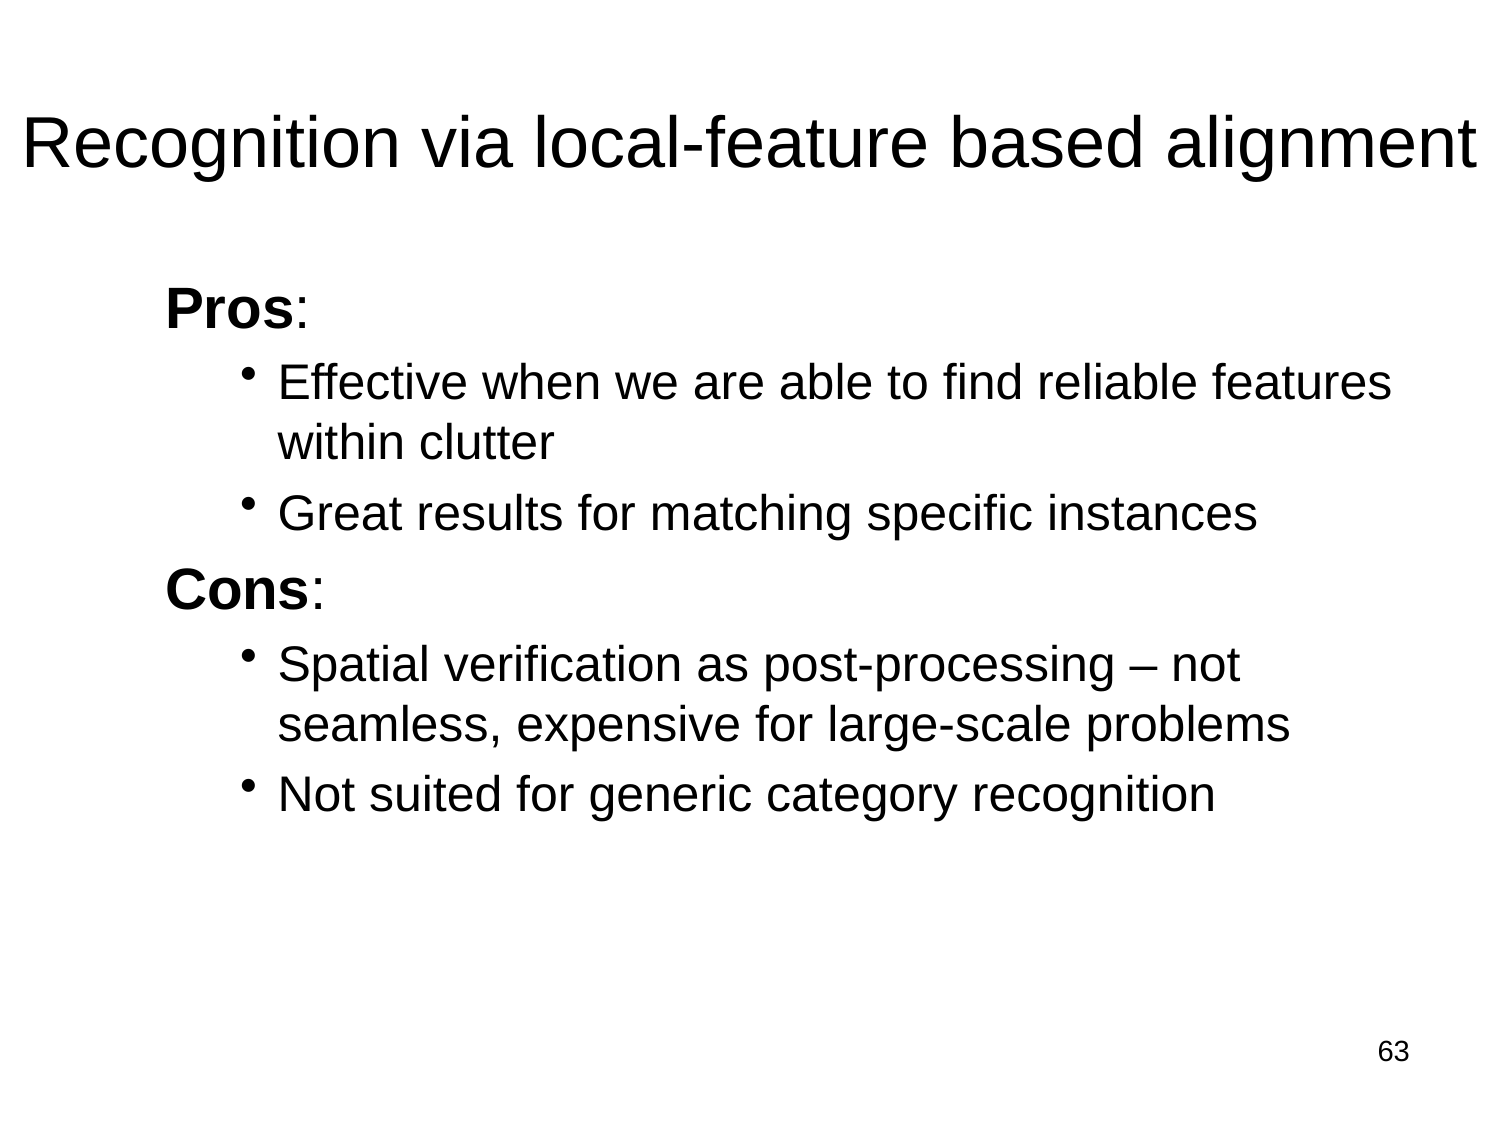

# Recognition via local-feature based alignment
Pros:
Effective when we are able to find reliable features within clutter
Great results for matching specific instances
Cons:
Spatial verification as post-processing – not seamless, expensive for large-scale problems
Not suited for generic category recognition

63